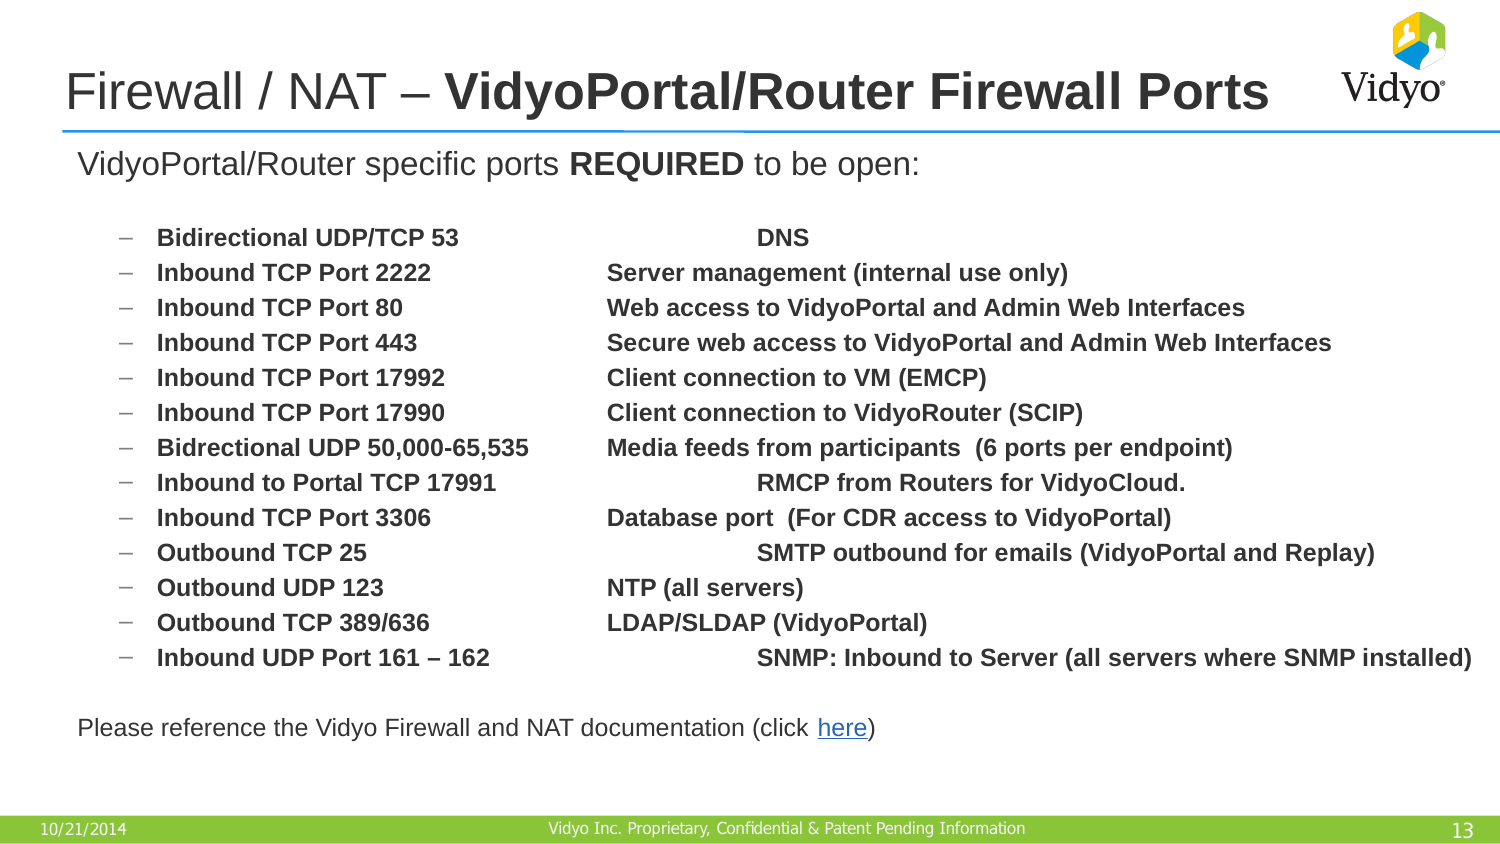

# Firewall / NAT – VidyoPortal/Router Firewall Ports
VidyoPortal/Router specific ports REQUIRED to be open:

Bidirectional UDP/TCP 53 		DNS
Inbound TCP Port 2222		Server management (internal use only)
Inbound TCP Port 80		Web access to VidyoPortal and Admin Web Interfaces
Inbound TCP Port 443   		Secure web access to VidyoPortal and Admin Web Interfaces
Inbound TCP Port 17992		Client connection to VM (EMCP)
Inbound TCP Port 17990		Client connection to VidyoRouter (SCIP)
Bidrectional UDP 50,000-65,535 	Media feeds from participants  (6 ports per endpoint)
Inbound to Portal TCP 17991		RMCP from Routers for VidyoCloud.
Inbound TCP Port 3306		Database port  (For CDR access to VidyoPortal)
Outbound TCP 25			SMTP outbound for emails (VidyoPortal and Replay)
Outbound UDP 123		NTP (all servers)
Outbound TCP 389/636		LDAP/SLDAP (VidyoPortal)
Inbound UDP Port 161 – 162		SNMP: Inbound to Server (all servers where SNMP installed)

Please reference the Vidyo Firewall and NAT documentation (click here)